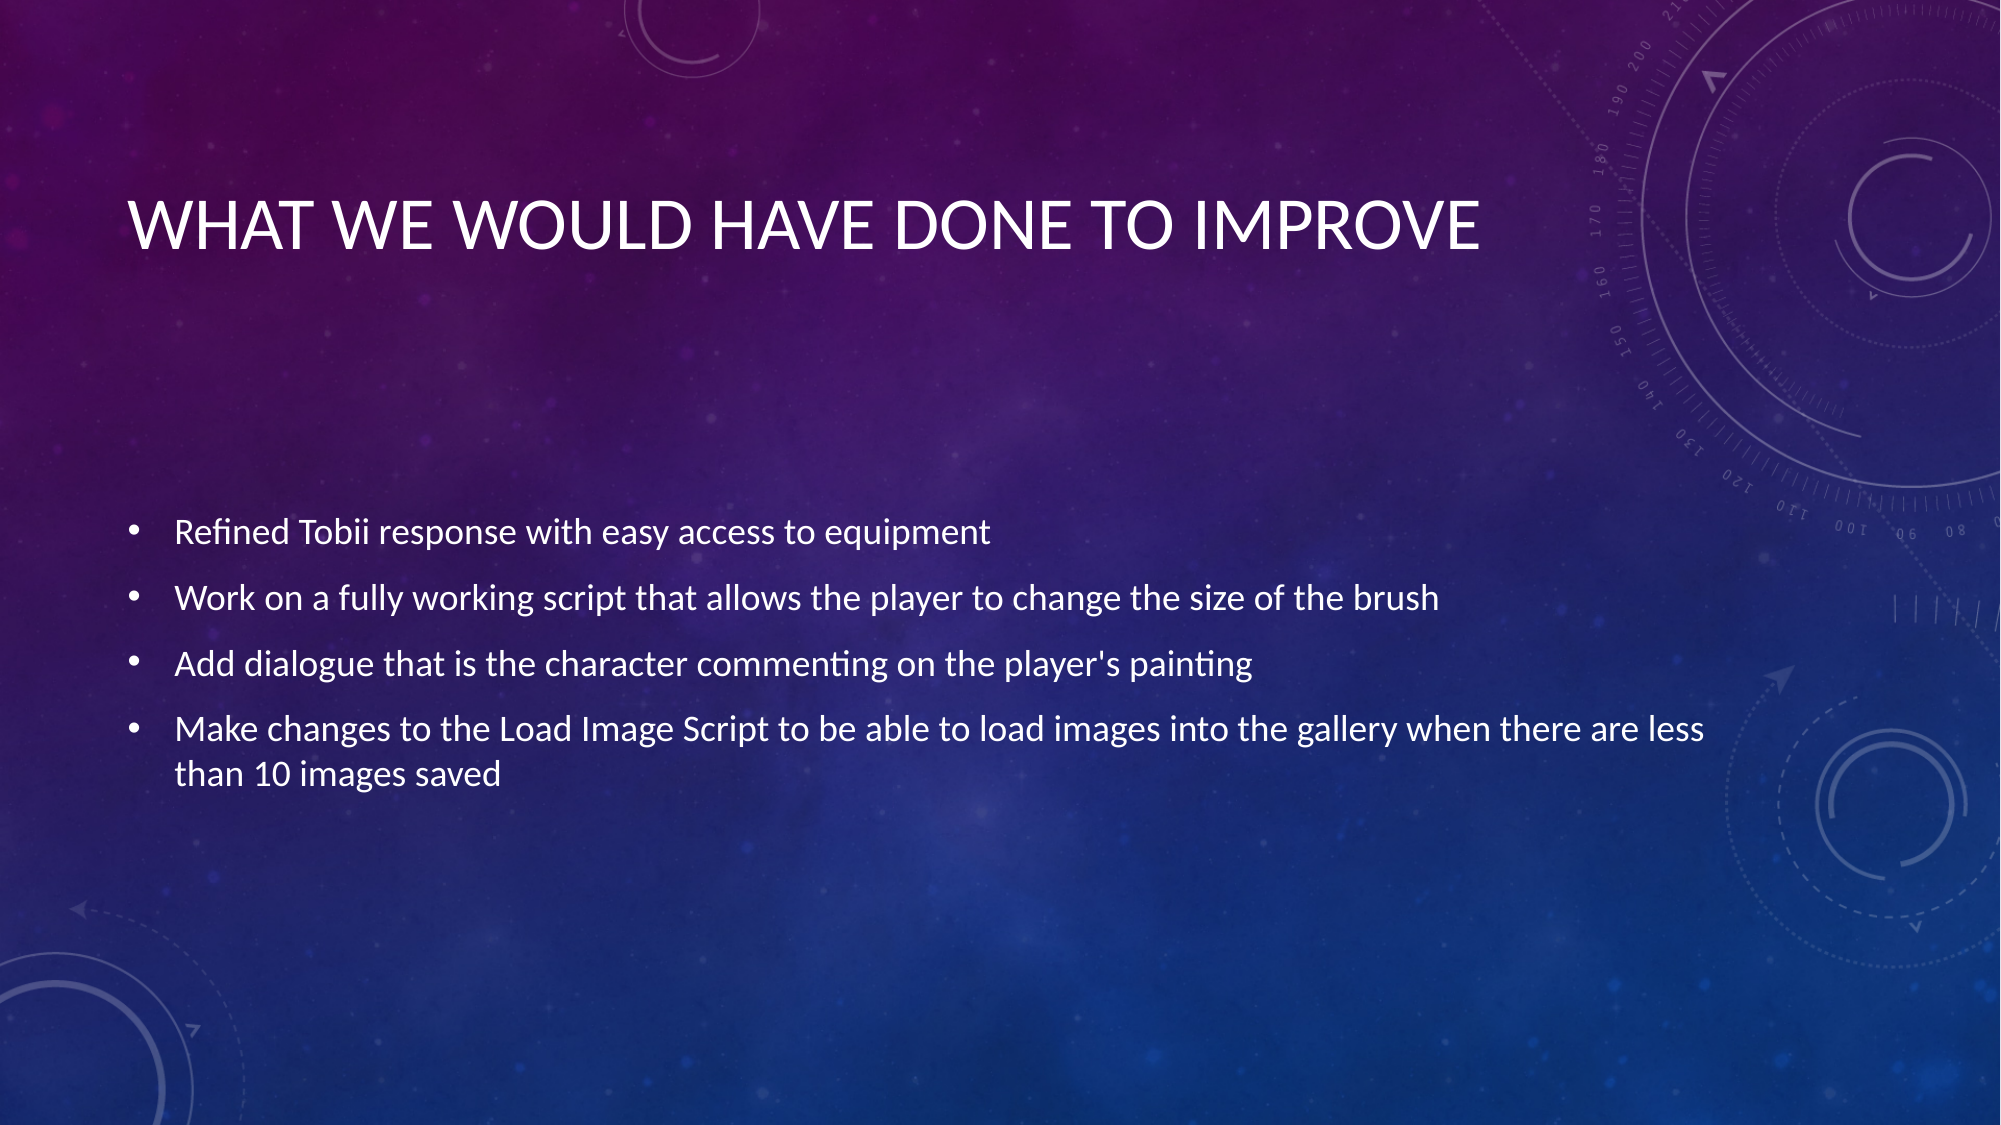

# What we would have done to improve
Refined Tobii response with easy access to equipment
Work on a fully working script that allows the player to change the size of the brush
Add dialogue that is the character commenting on the player's painting
Make changes to the Load Image Script to be able to load images into the gallery when there are less than 10 images saved